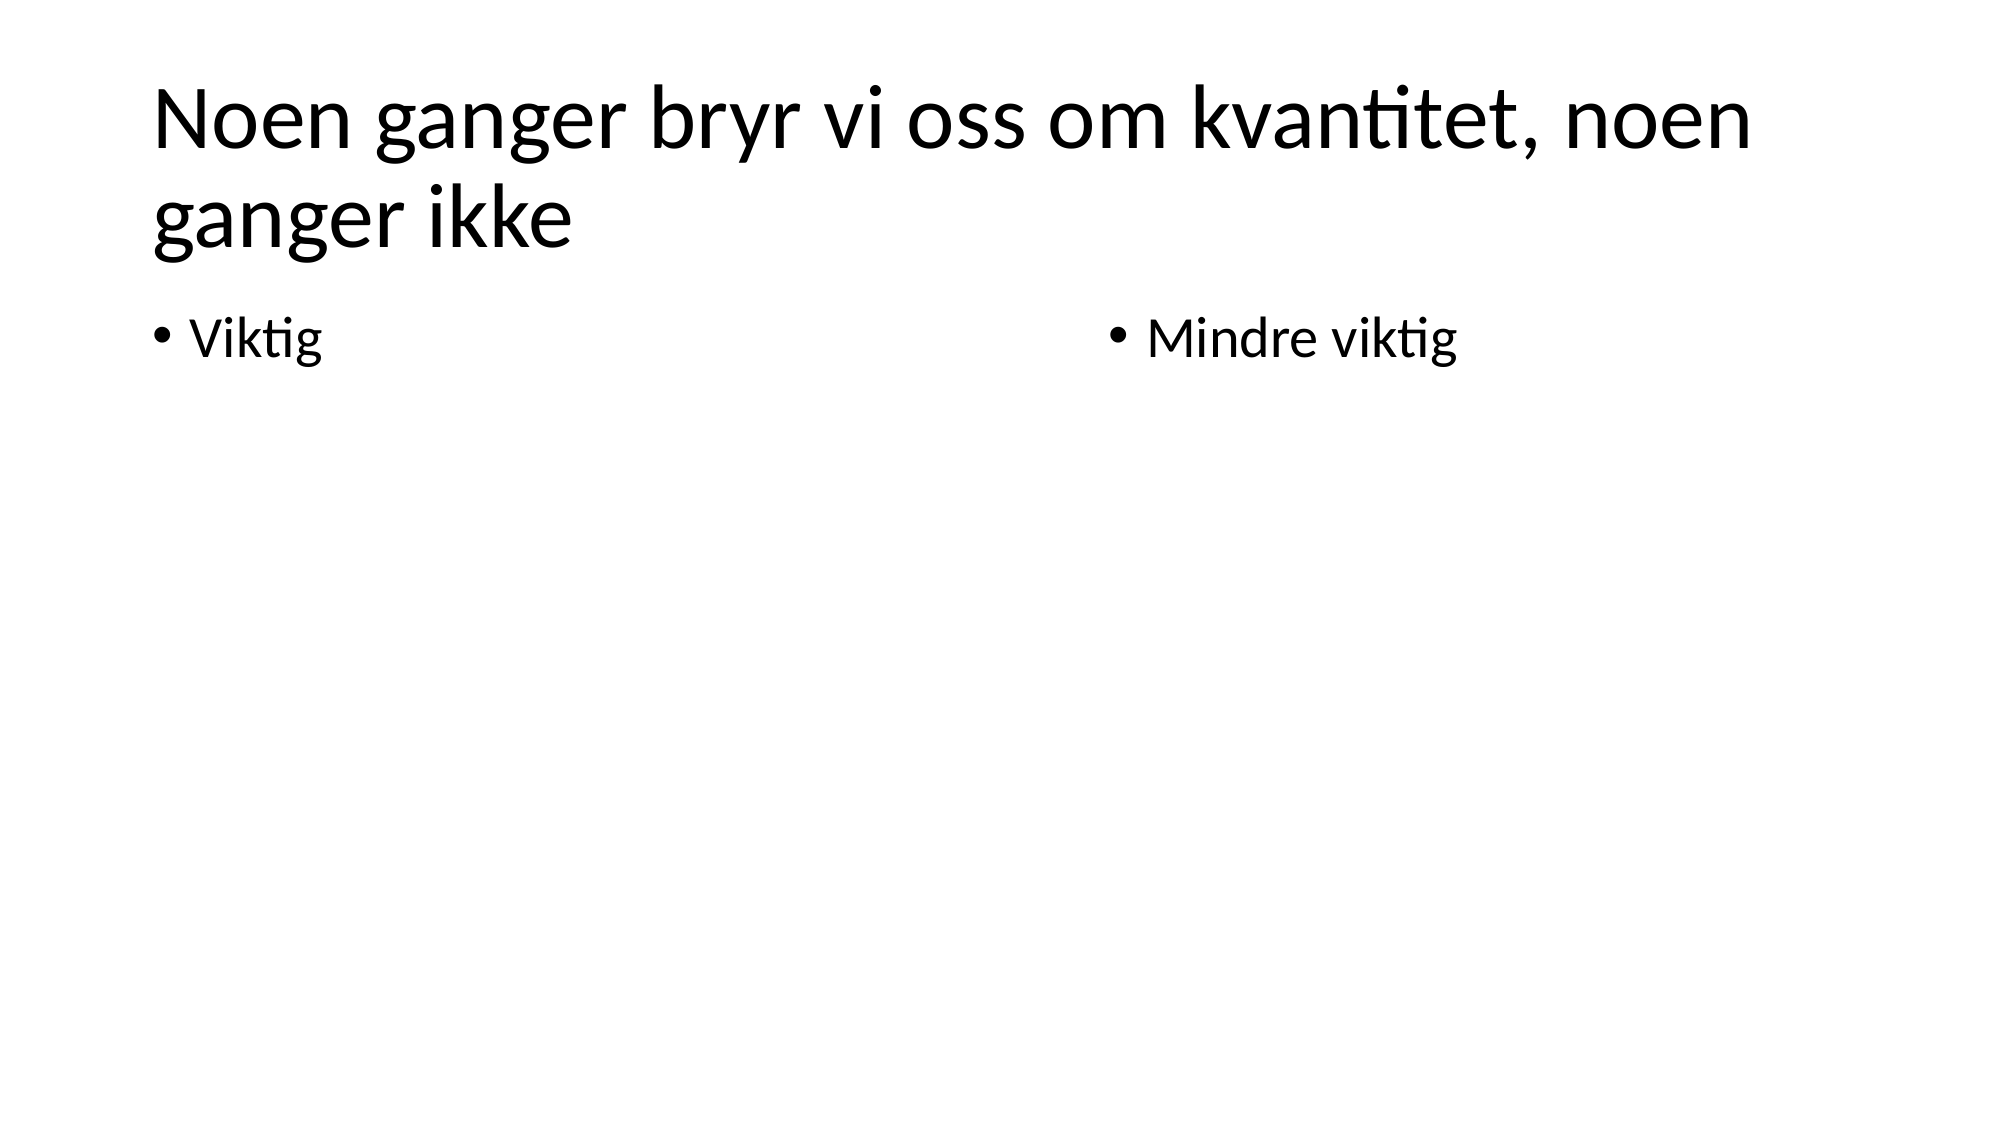

# Noen ganger bryr vi oss om kvantitet, noen ganger ikke
Viktig
Mindre viktig